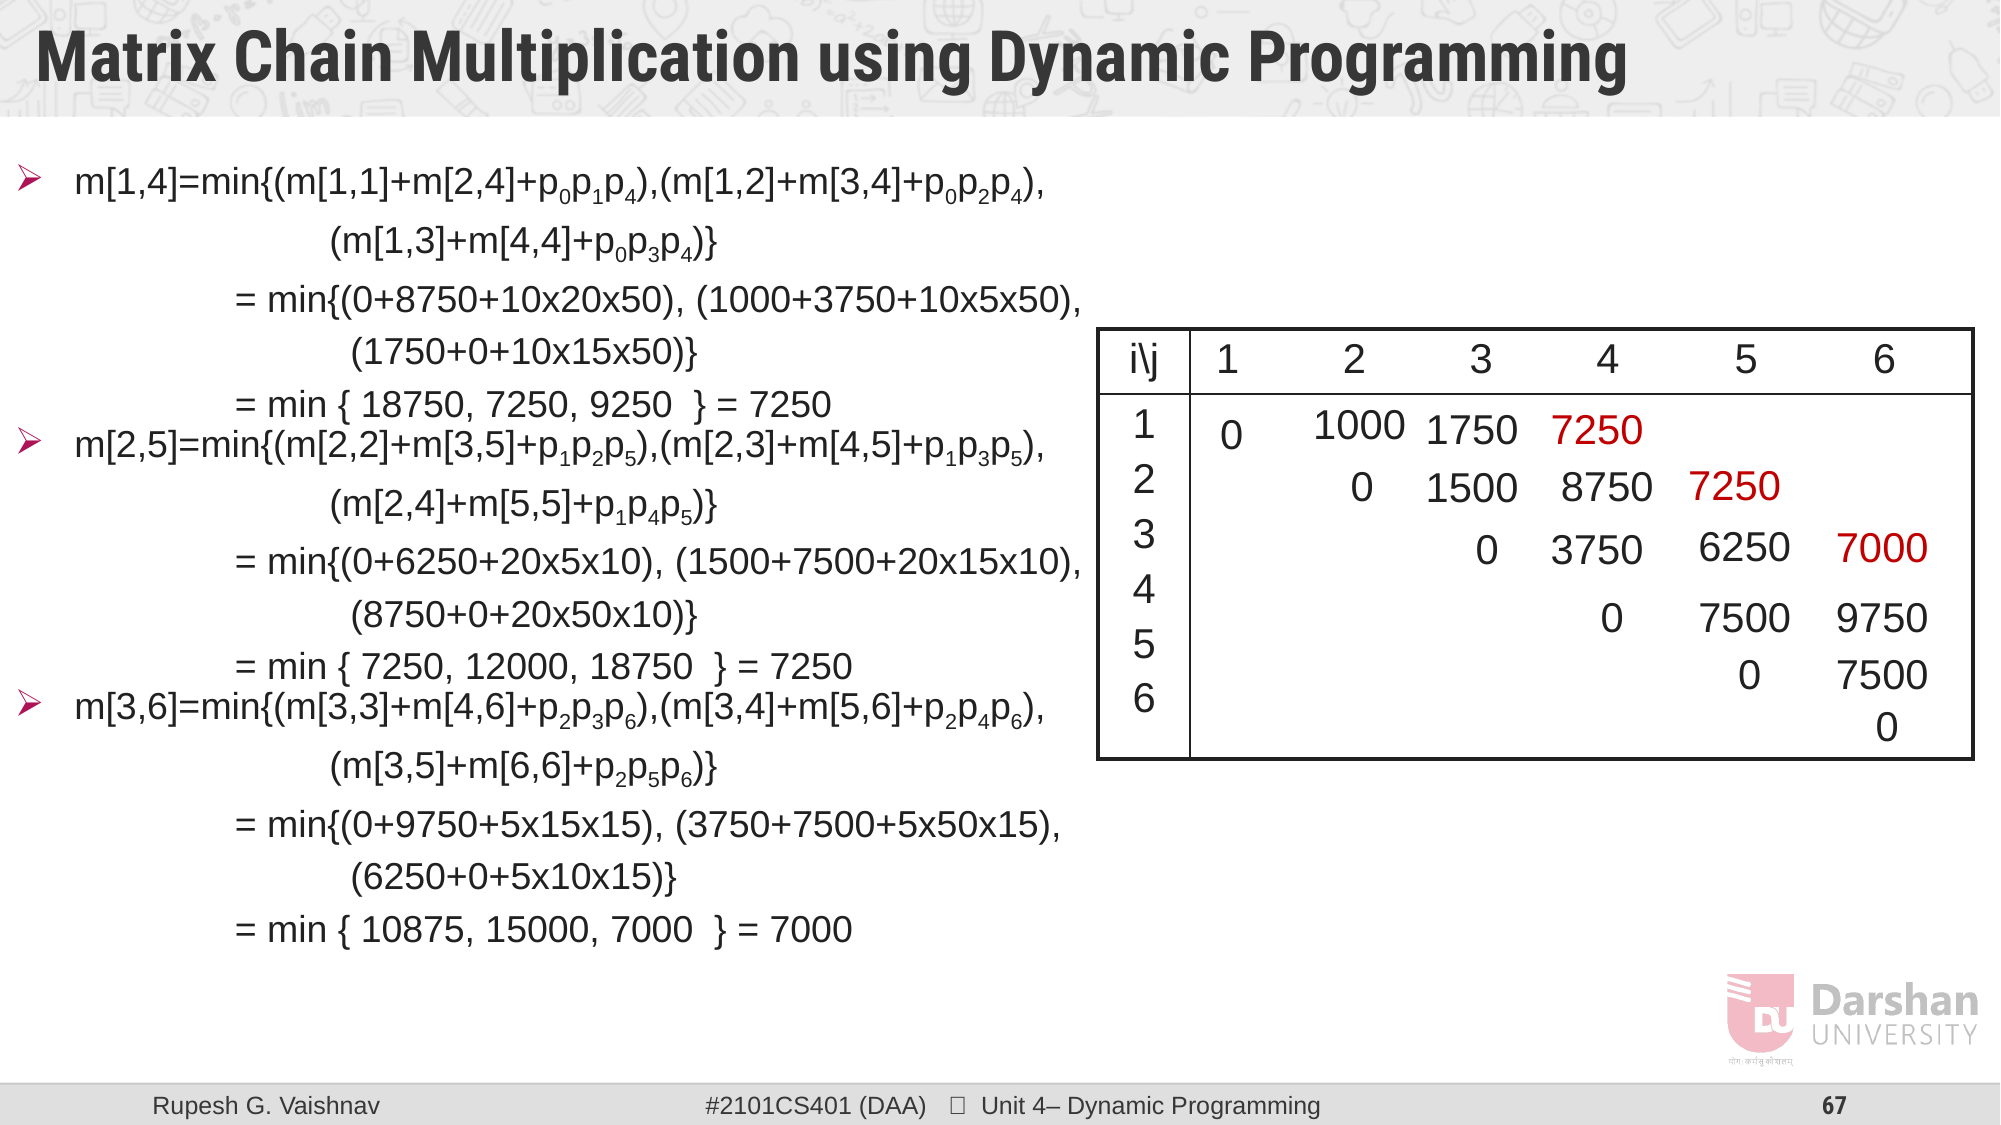

# Matrix Chain Multiplication using Dynamic Programming
m[1,4]=min{(m[1,1]+m[2,4]+p0p1p4),(m[1,2]+m[3,4]+p0p2p4),
		          (m[1,3]+m[4,4]+p0p3p4)}
		 = min{(0+8750+10x20x50), (1000+3750+10x5x50),
		            (1750+0+10x15x50)}
		 = min { 18750, 7250, 9250  } = 7250
| i\j | 1 2 3 4 5 6 |
| --- | --- |
| 1 2 3 4 5 6 |  |
1000
1750
7250
0
m[2,5]=min{(m[2,2]+m[3,5]+p1p2p5),(m[2,3]+m[4,5]+p1p3p5),
		          (m[2,4]+m[5,5]+p1p4p5)}
		 = min{(0+6250+20x5x10), (1500+7500+20x15x10),
		            (8750+0+20x50x10)}
		 = min { 7250, 12000, 18750  } = 7250
7250
8750
0
1500
6250
7000
0
3750
0
7500
9750
0
7500
m[3,6]=min{(m[3,3]+m[4,6]+p2p3p6),(m[3,4]+m[5,6]+p2p4p6),
		          (m[3,5]+m[6,6]+p2p5p6)}
		 = min{(0+9750+5x15x15), (3750+7500+5x50x15),
		            (6250+0+5x10x15)}
		 = min { 10875, 15000, 7000  } = 7000
0